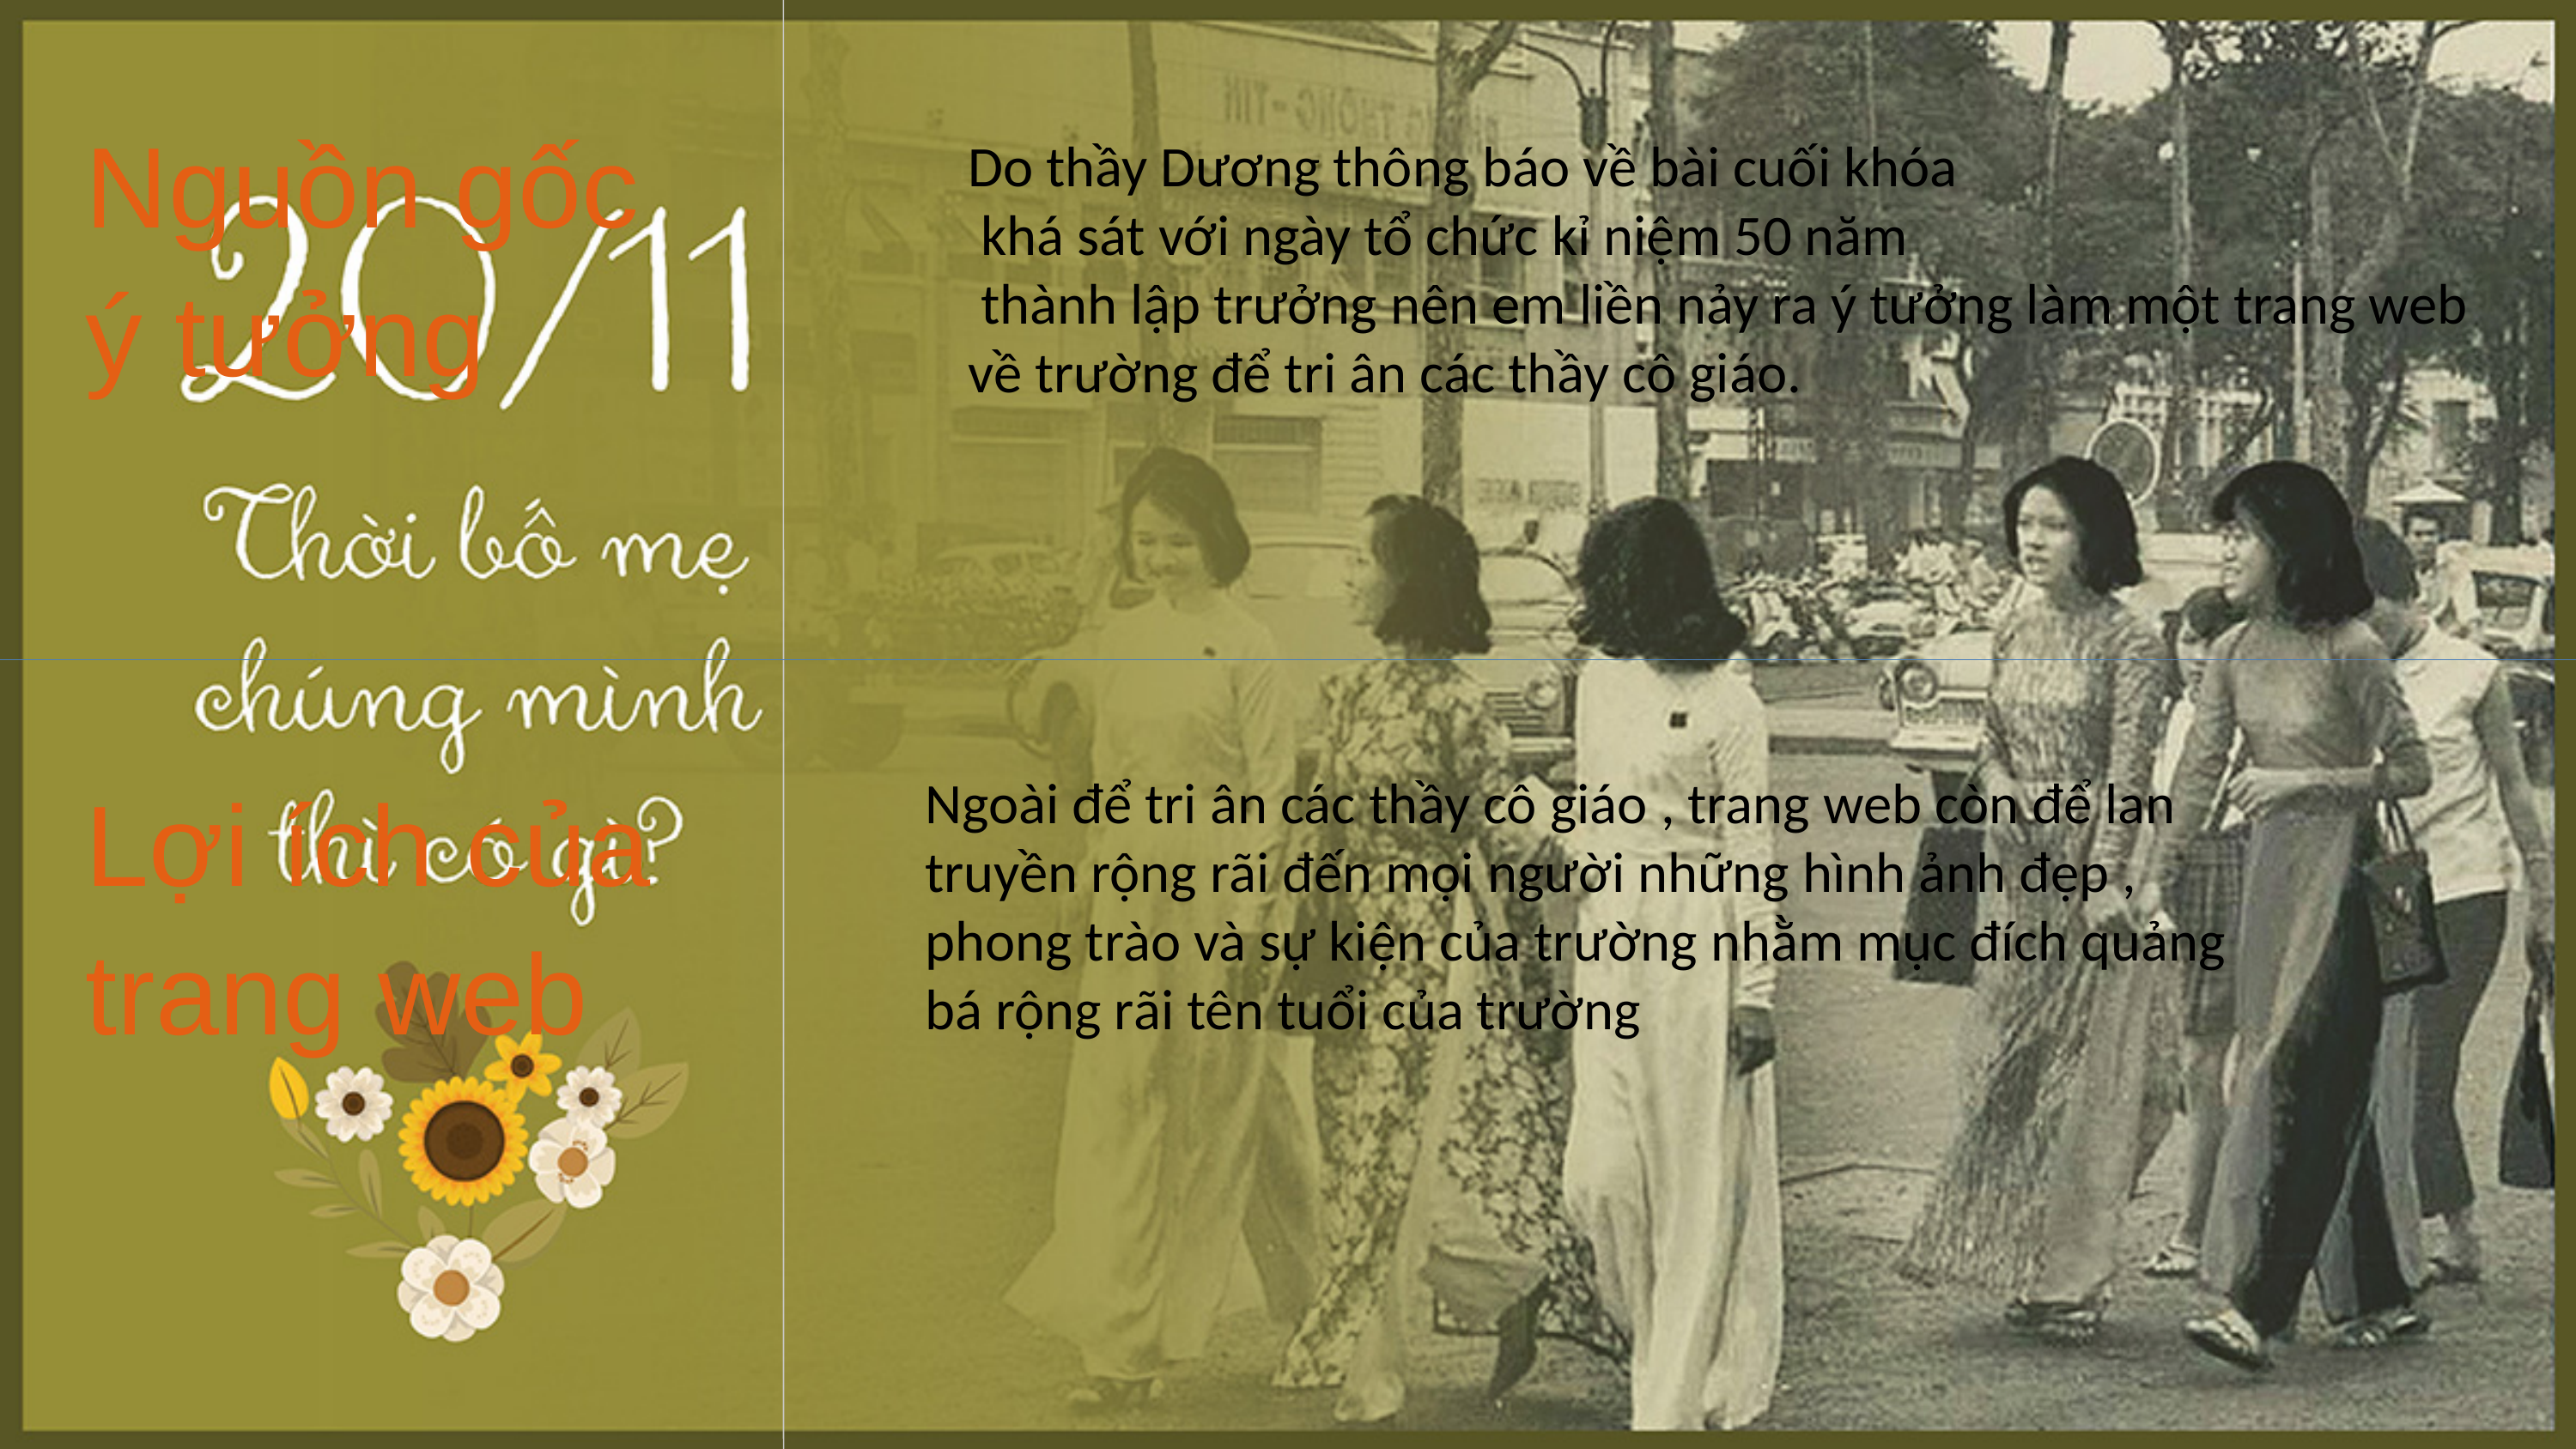

Nguồn gốc ý tưởng
Do thầy Dương thông báo về bài cuối khóa
 khá sát với ngày tổ chức kỉ niệm 50 năm
 thành lập trưởng nên em liền nảy ra ý tưởng làm một trang web về trường để tri ân các thầy cô giáo.

Lợi ích của trang web
Ngoài để tri ân các thầy cô giáo , trang web còn để lan truyền rộng rãi đến mọi người những hình ảnh đẹp , phong trào và sự kiện của trường nhằm mục đích quảng bá rộng rãi tên tuổi của trường